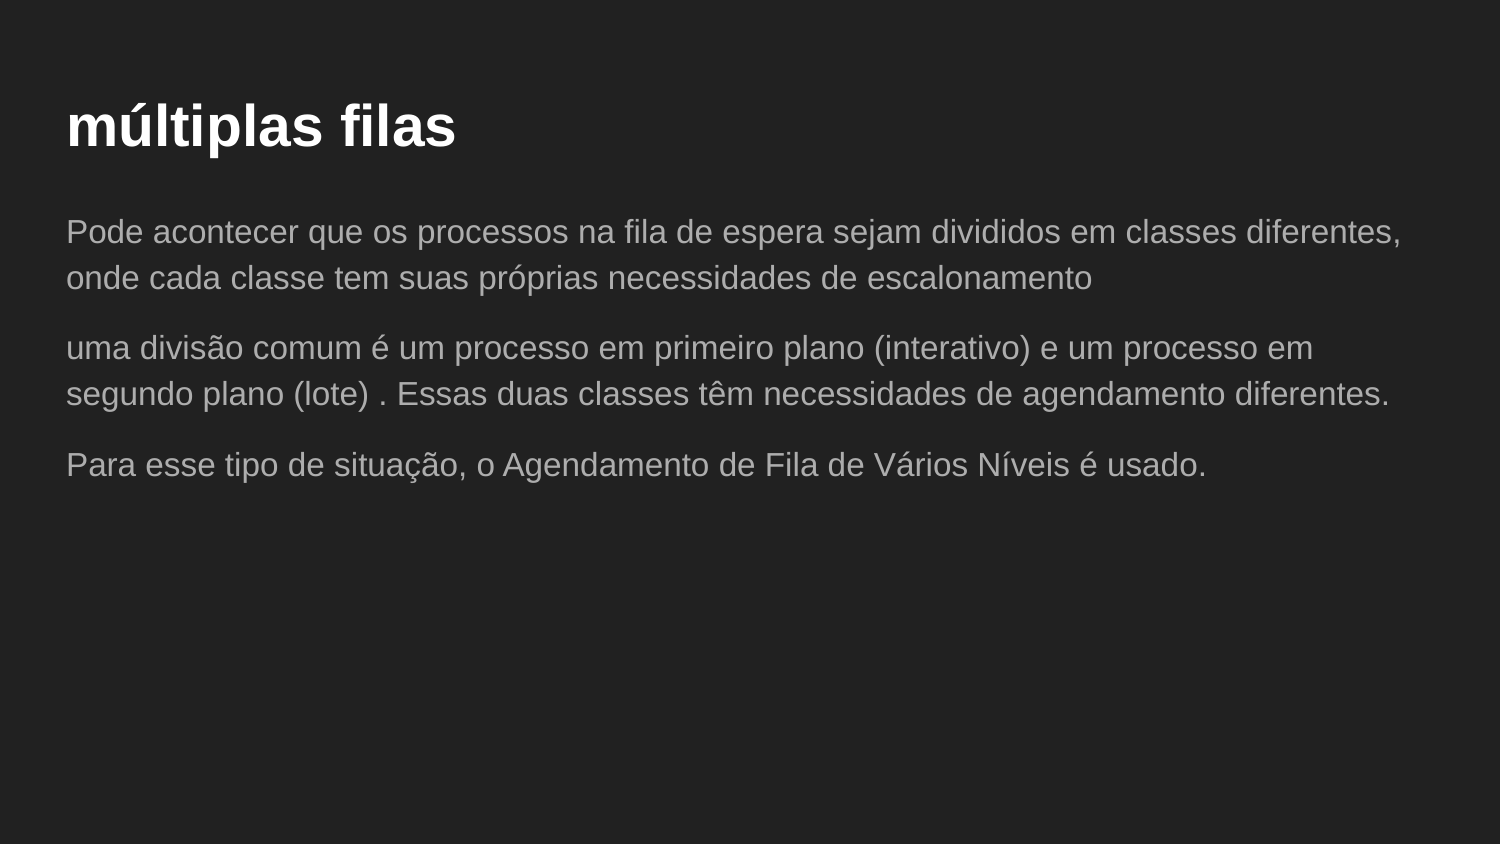

# múltiplas filas
Pode acontecer que os processos na fila de espera sejam divididos em classes diferentes, onde cada classe tem suas próprias necessidades de escalonamento
uma divisão comum é um processo em primeiro plano (interativo) e um processo em segundo plano (lote) . Essas duas classes têm necessidades de agendamento diferentes.
Para esse tipo de situação, o Agendamento de Fila de Vários Níveis é usado.